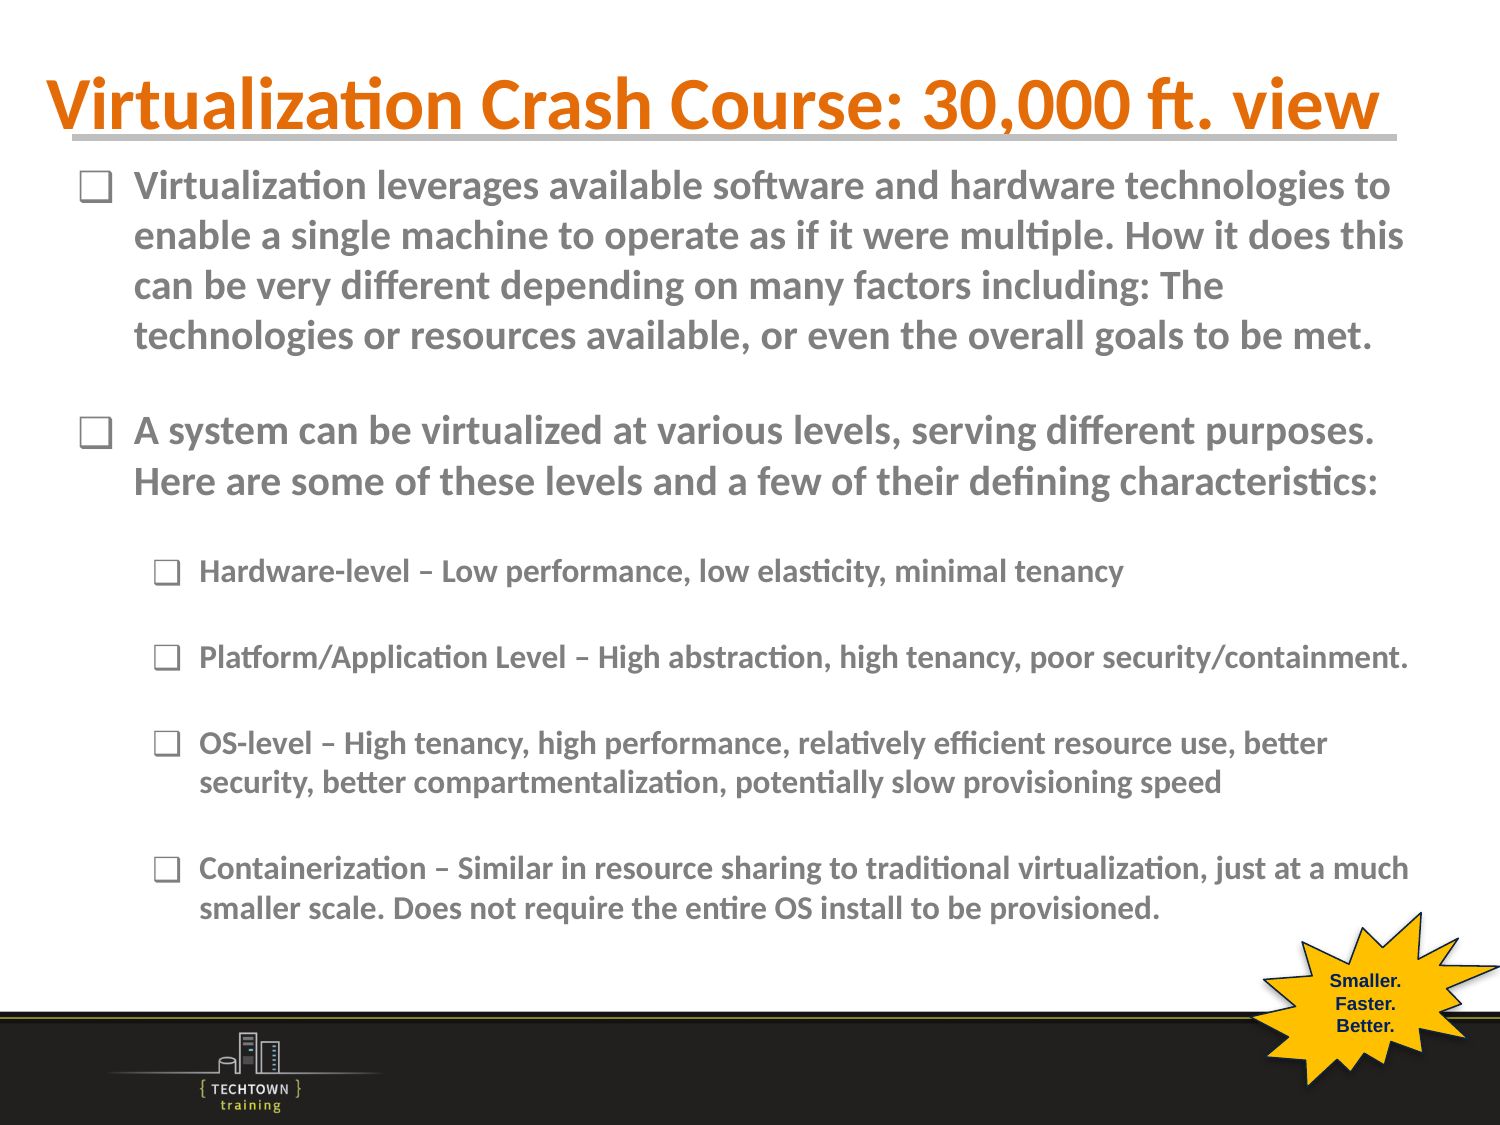

# Virtualization Crash Course: 30,000 ft. view
Virtualization leverages available software and hardware technologies to enable a single machine to operate as if it were multiple. How it does this can be very different depending on many factors including: The technologies or resources available, or even the overall goals to be met.
A system can be virtualized at various levels, serving different purposes. Here are some of these levels and a few of their defining characteristics:
Hardware-level – Low performance, low elasticity, minimal tenancy
Platform/Application Level – High abstraction, high tenancy, poor security/containment.
OS-level – High tenancy, high performance, relatively efficient resource use, better security, better compartmentalization, potentially slow provisioning speed
Containerization – Similar in resource sharing to traditional virtualization, just at a much smaller scale. Does not require the entire OS install to be provisioned.
Smaller. Faster. Better.